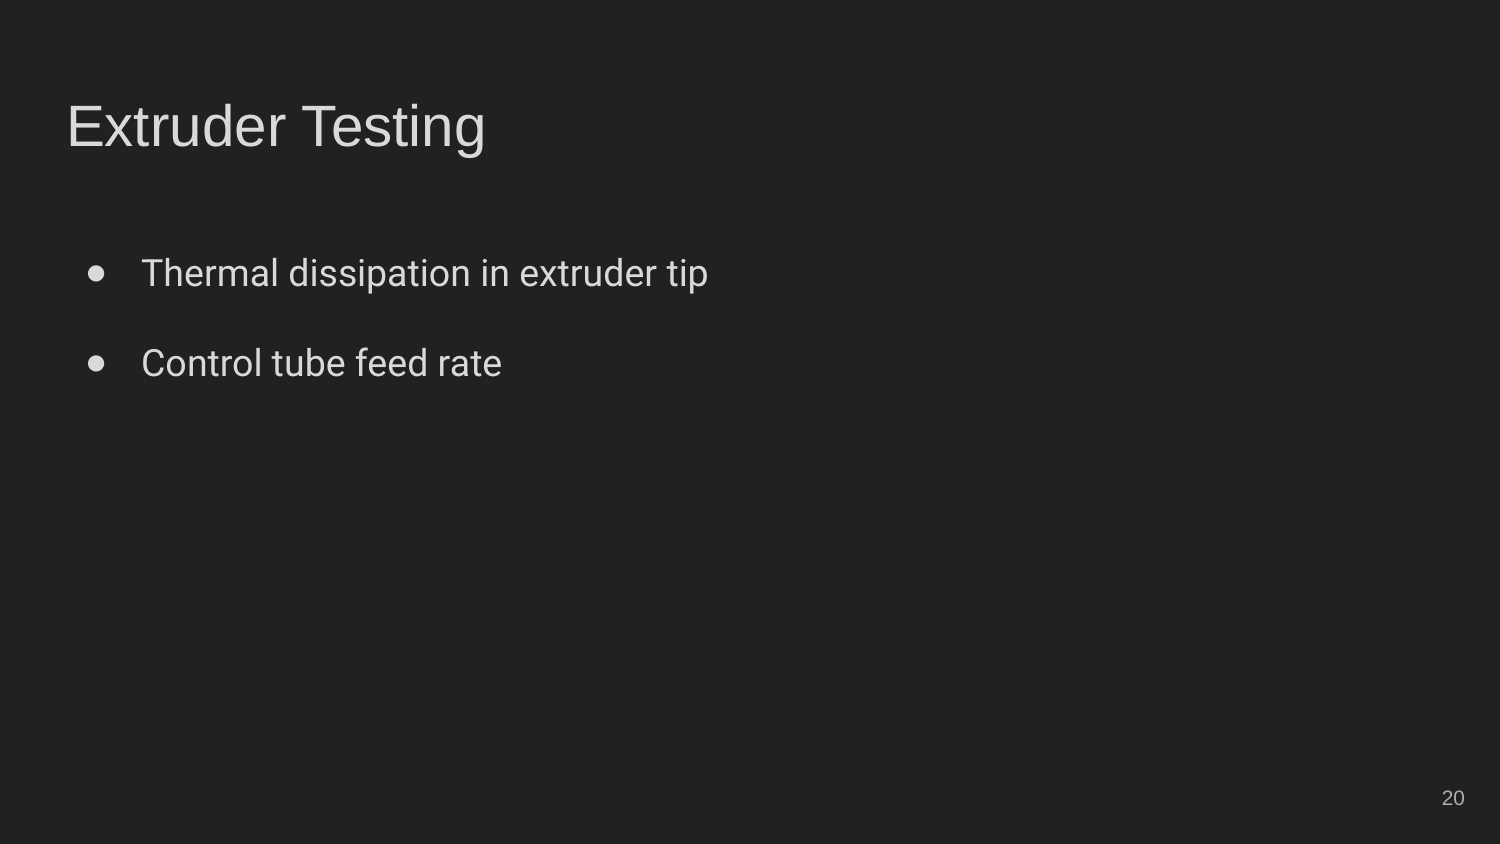

# Extruder Testing
Thermal dissipation in extruder tip
Control tube feed rate
20